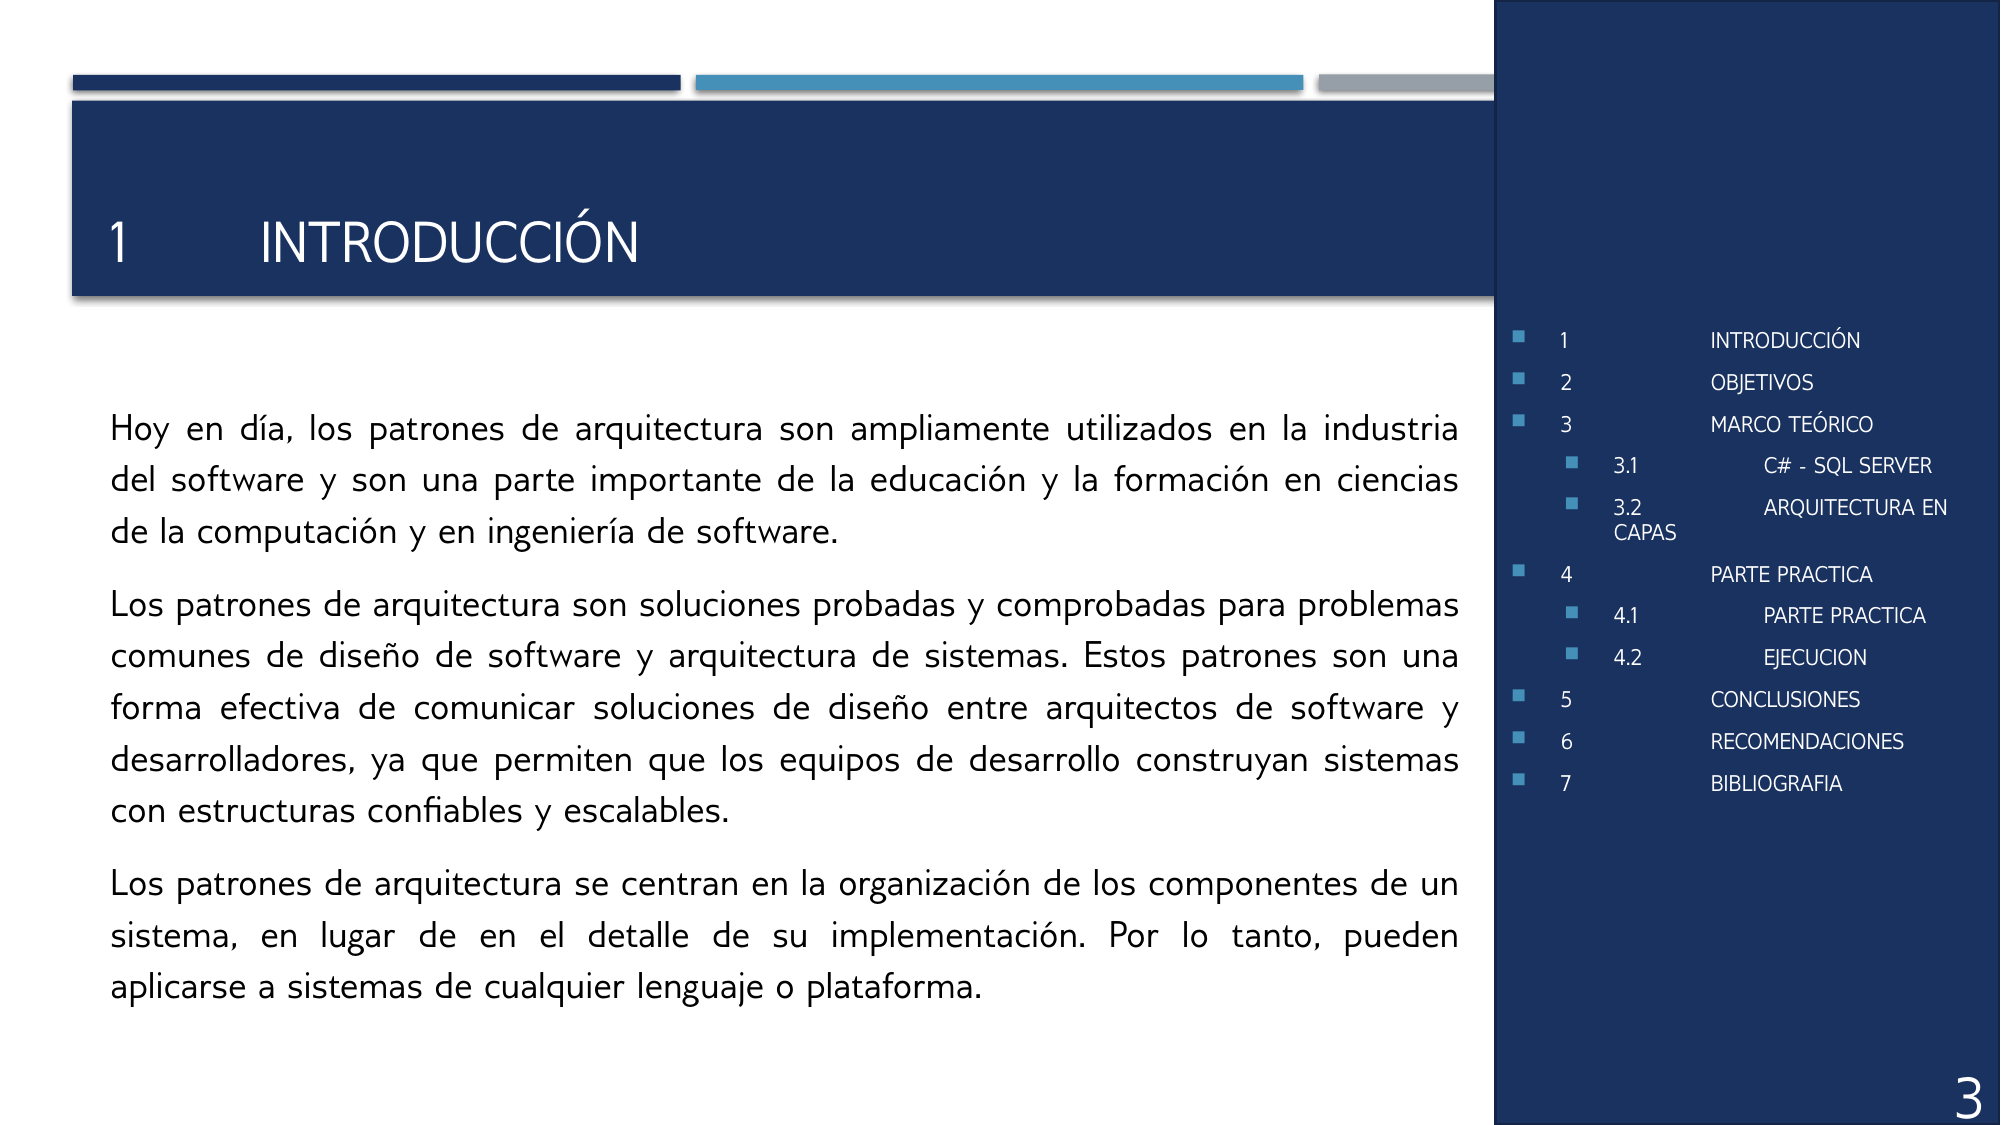

1	INTRODUCCIÓN
2	OBJETIVOS
3	MARCO TEÓRICO
3.1	C# - SQL SERVER
3.2	ARQUITECTURA EN CAPAS
4	PARTE PRACTICA
4.1	PARTE PRACTICA
4.2	EJECUCION
5	CONCLUSIONES
6	RECOMENDACIONES
7	BIBLIOGRAFIA
# 1	Introducción
Hoy en día, los patrones de arquitectura son ampliamente utilizados en la industria del software y son una parte importante de la educación y la formación en ciencias de la computación y en ingeniería de software.
Los patrones de arquitectura son soluciones probadas y comprobadas para problemas comunes de diseño de software y arquitectura de sistemas. Estos patrones son una forma efectiva de comunicar soluciones de diseño entre arquitectos de software y desarrolladores, ya que permiten que los equipos de desarrollo construyan sistemas con estructuras confiables y escalables.
Los patrones de arquitectura se centran en la organización de los componentes de un sistema, en lugar de en el detalle de su implementación. Por lo tanto, pueden aplicarse a sistemas de cualquier lenguaje o plataforma.
3